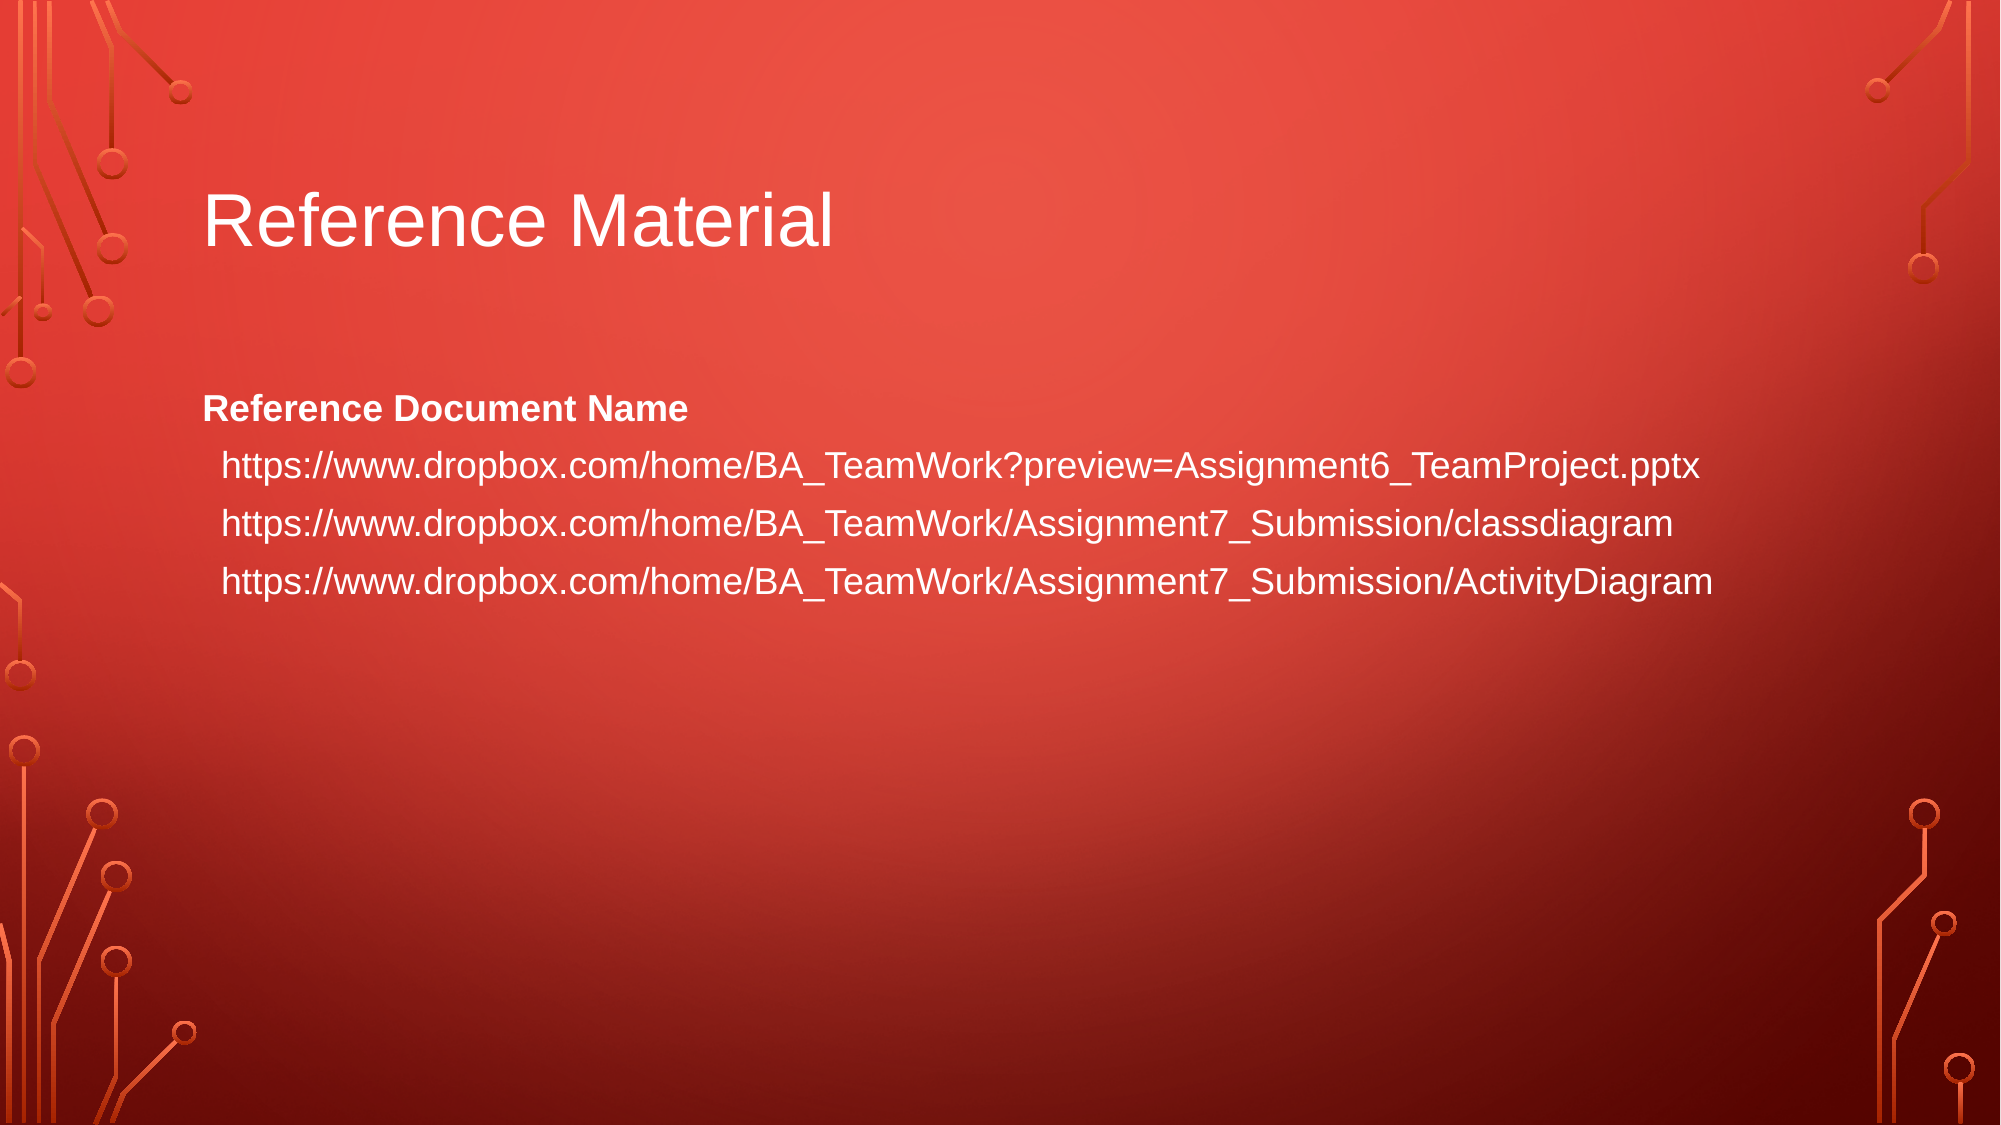

# Reference Material
Reference Document Name
https://www.dropbox.com/home/BA_TeamWork?preview=Assignment6_TeamProject.pptx
https://www.dropbox.com/home/BA_TeamWork/Assignment7_Submission/classdiagram
https://www.dropbox.com/home/BA_TeamWork/Assignment7_Submission/ActivityDiagram